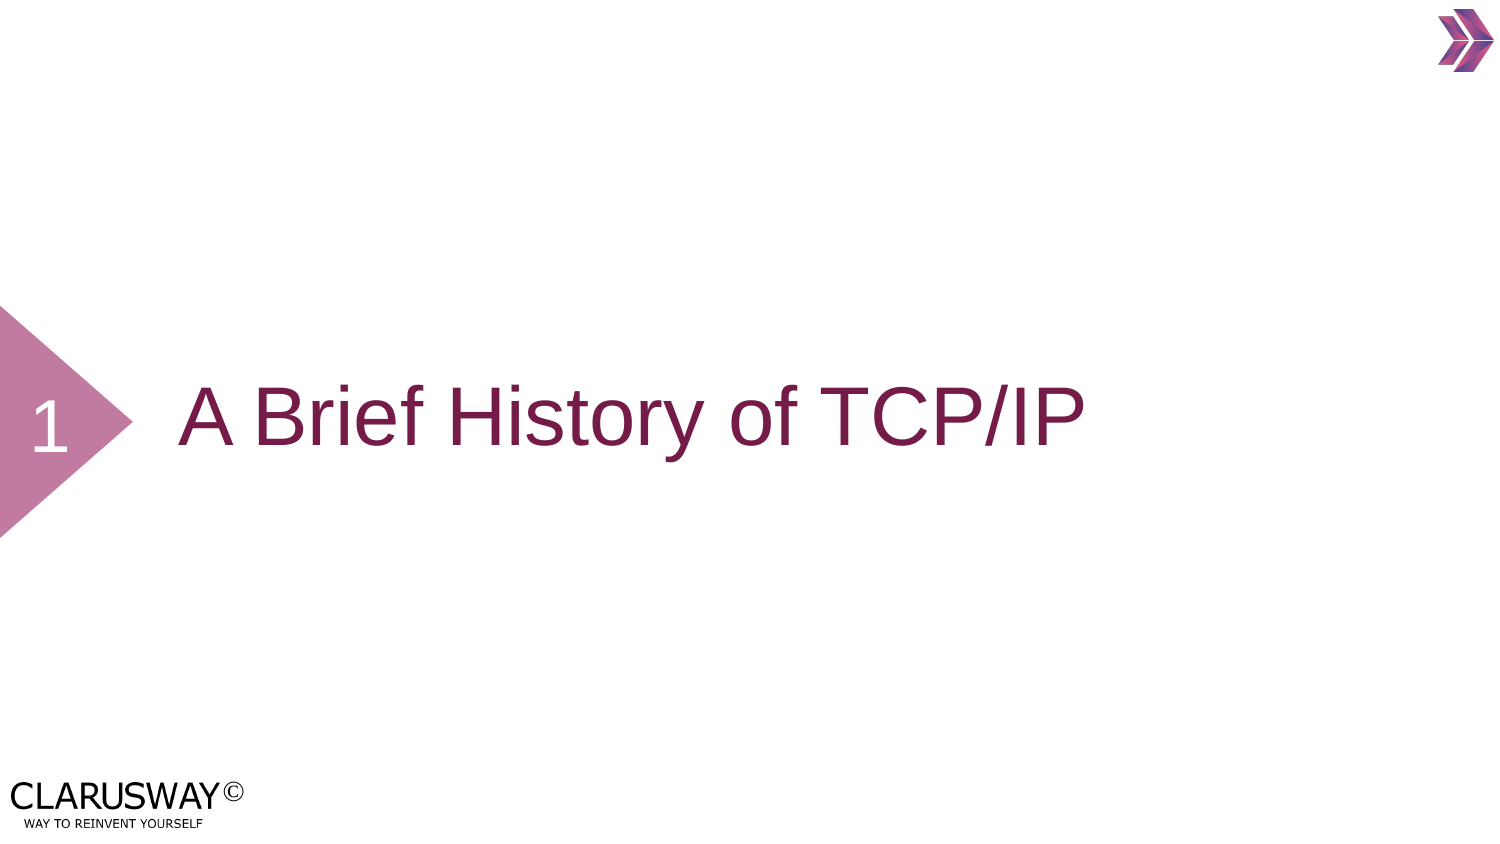

1
# A Brief History of TCP/IP